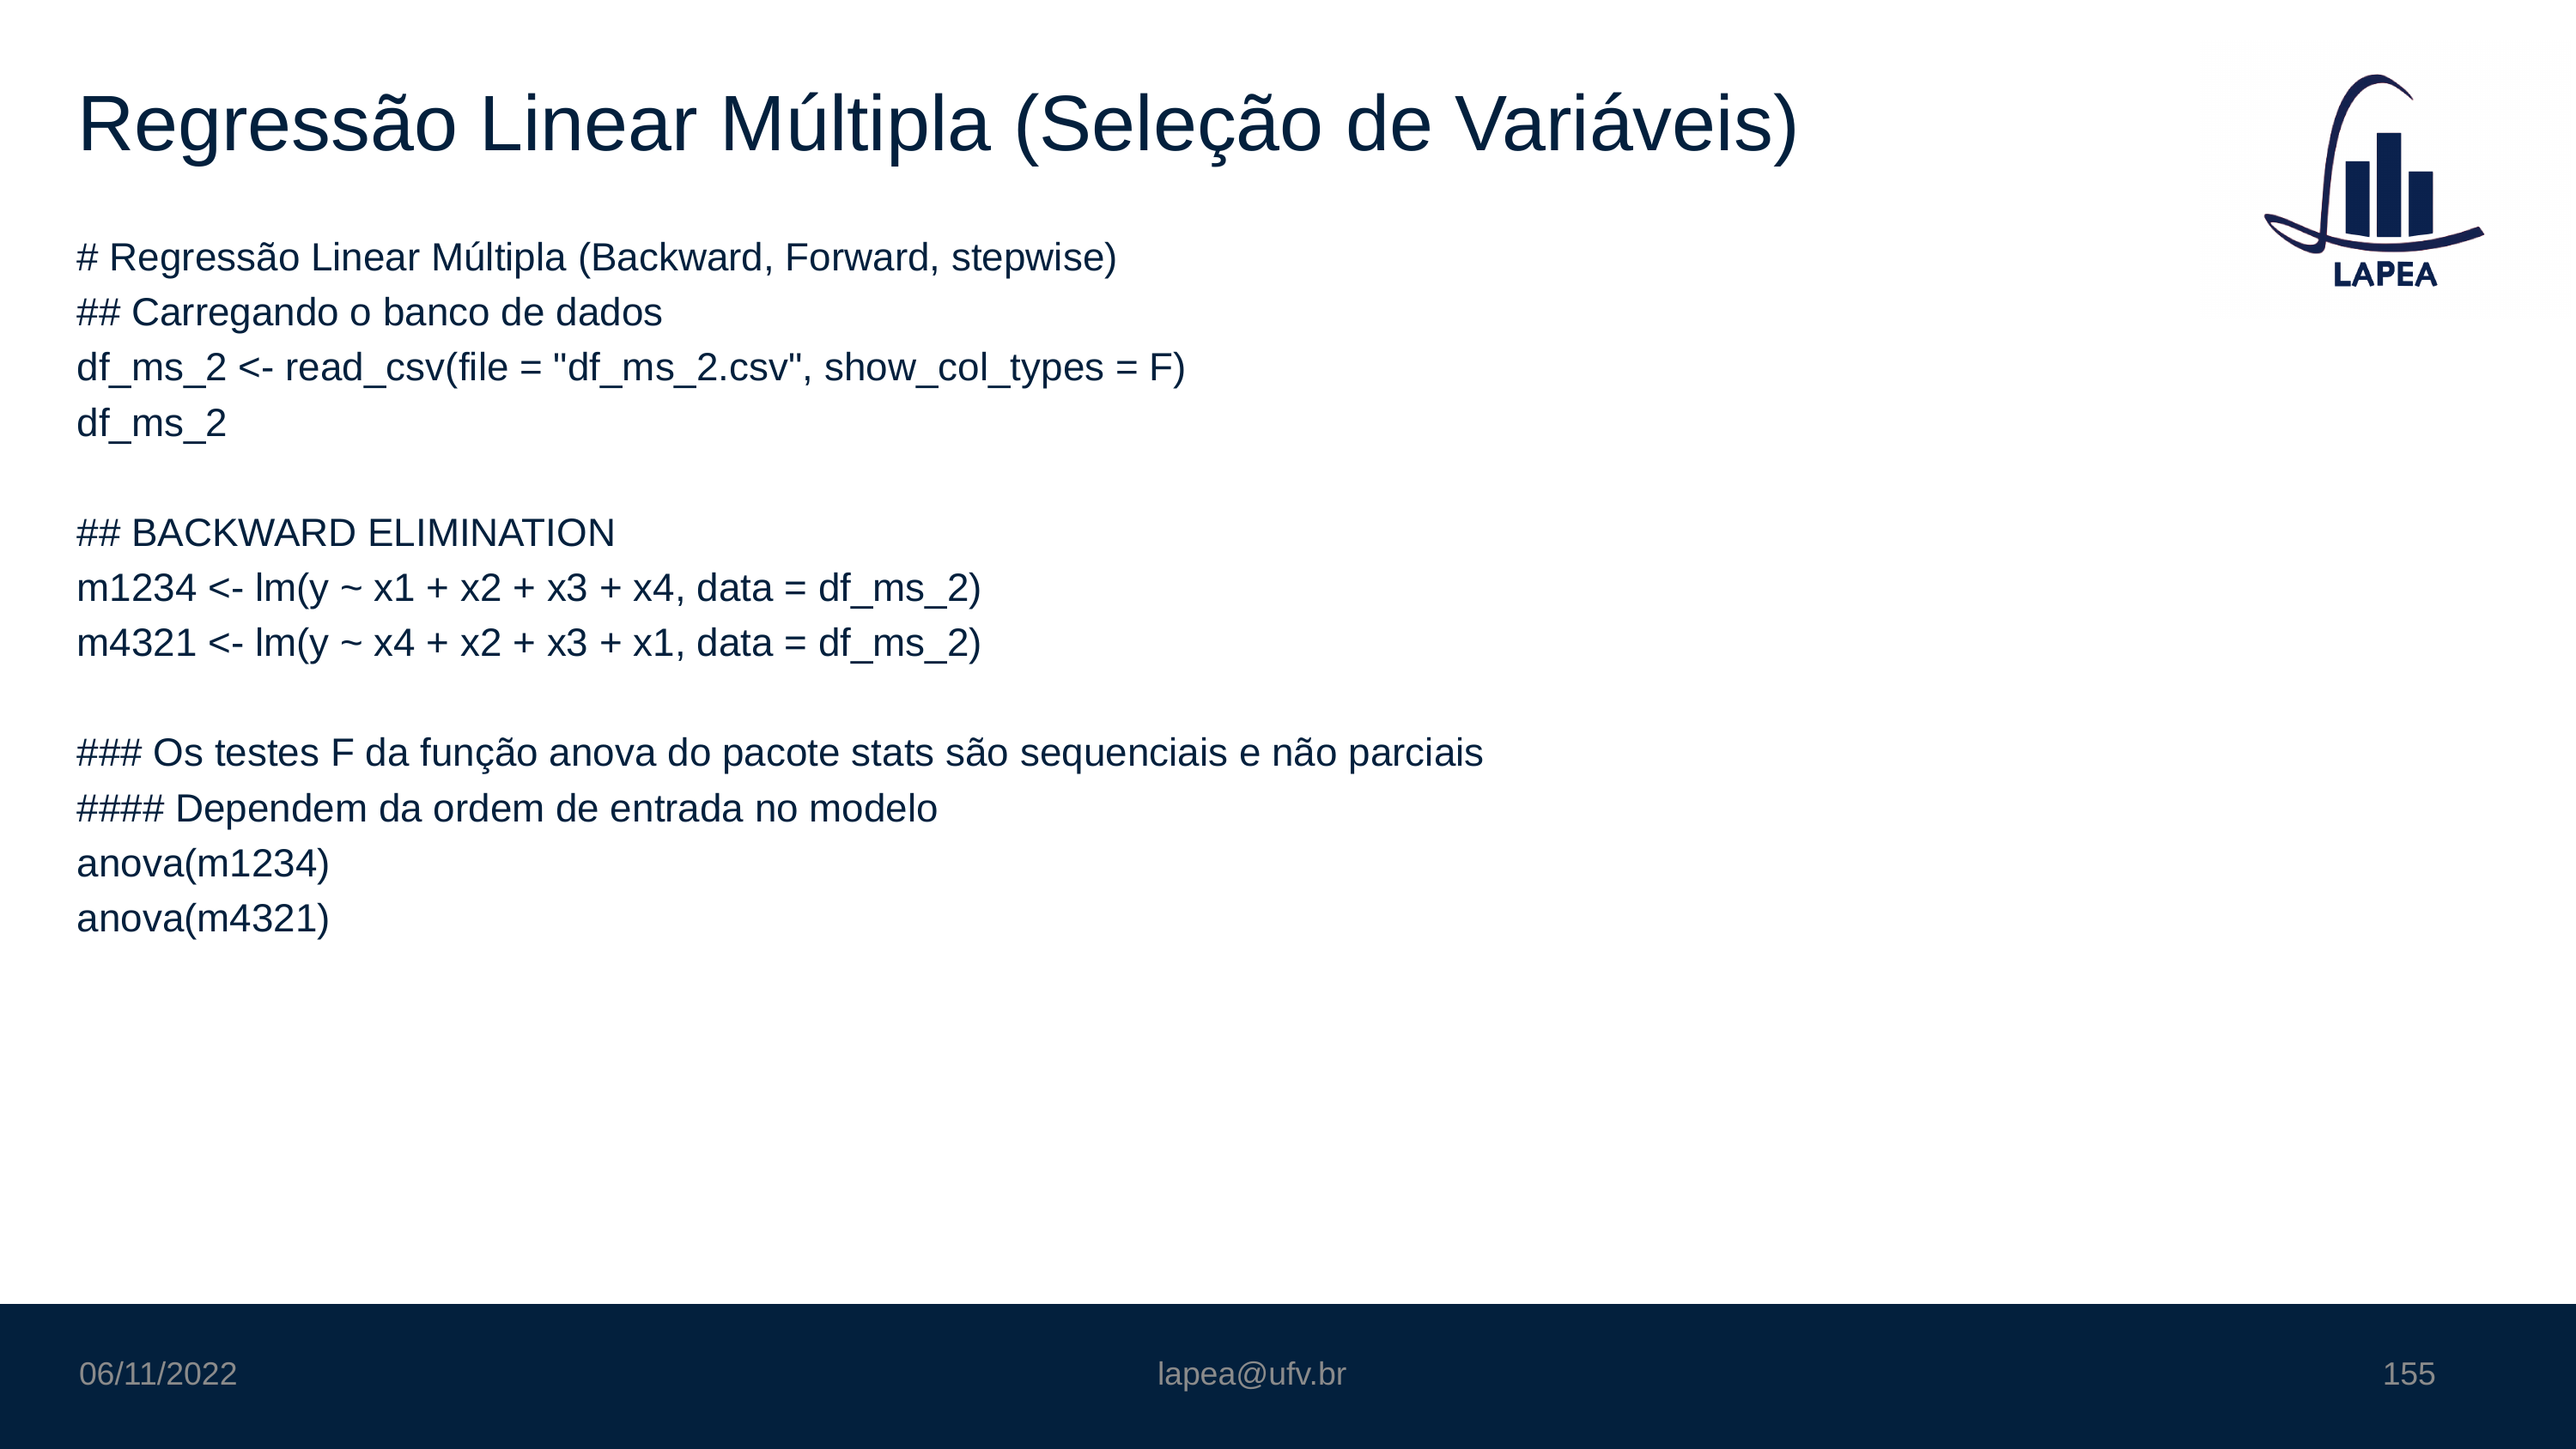

# Regressão Linear Múltipla (Seleção de Variáveis)
# Regressão Linear Múltipla (Backward, Forward, stepwise)
## Carregando o banco de dados
df_ms_2 <- read_csv(file = "df_ms_2.csv", show_col_types = F)
df_ms_2

## BACKWARD ELIMINATION
m1234 <- lm(y ~ x1 + x2 + x3 + x4, data = df_ms_2)
m4321 <- lm(y ~ x4 + x2 + x3 + x1, data = df_ms_2)

### Os testes F da função anova do pacote stats são sequenciais e não parciais
#### Dependem da ordem de entrada no modelo
anova(m1234)
anova(m4321)
06/11/2022
lapea@ufv.br
155